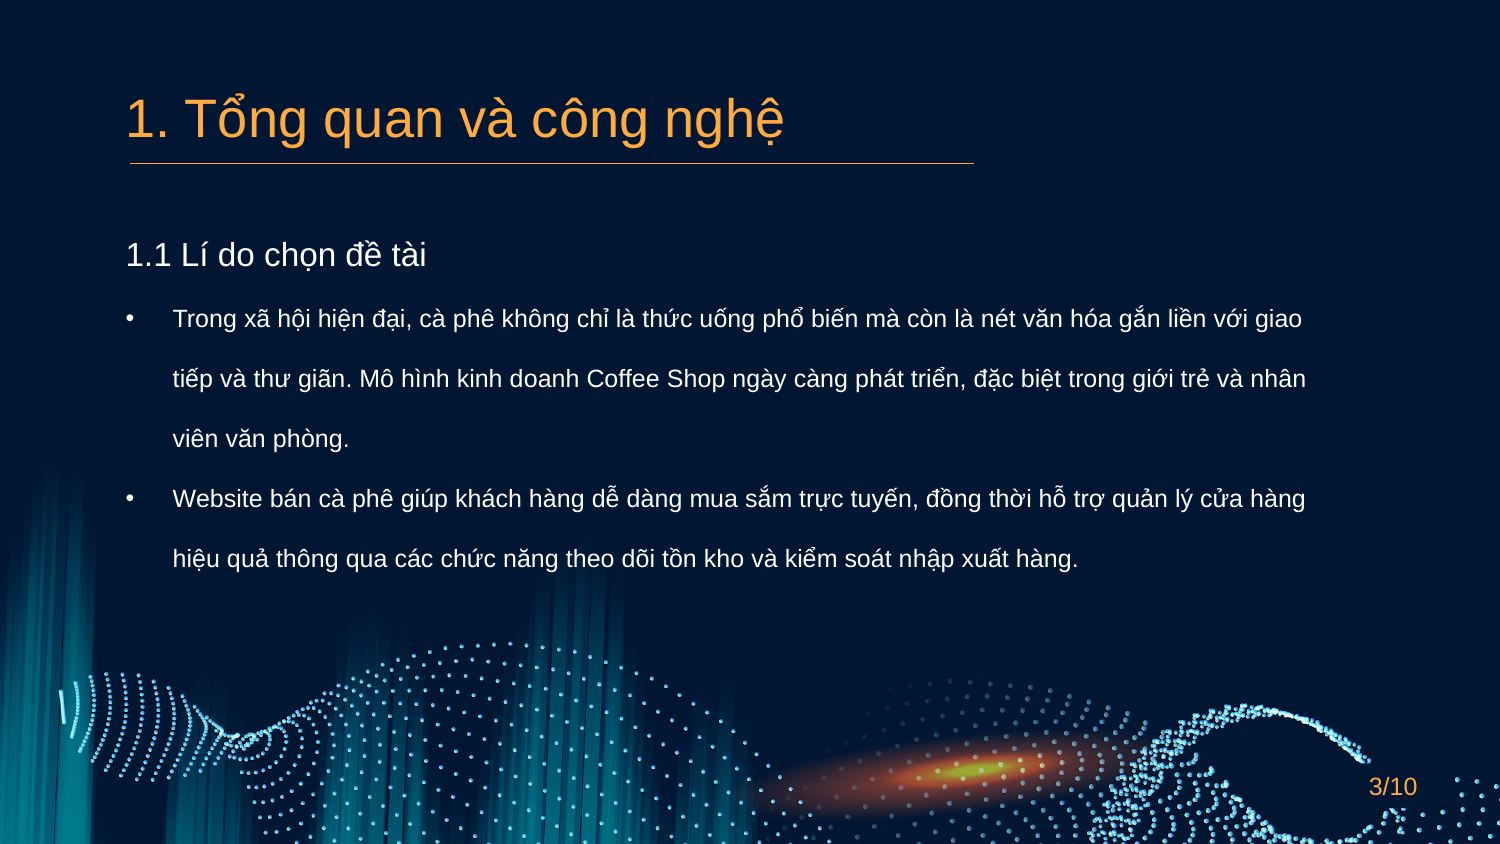

1. Tổng quan và công nghệ
1.1 Lí do chọn đề tài
Trong xã hội hiện đại, cà phê không chỉ là thức uống phổ biến mà còn là nét văn hóa gắn liền với giao tiếp và thư giãn. Mô hình kinh doanh Coffee Shop ngày càng phát triển, đặc biệt trong giới trẻ và nhân viên văn phòng.
Website bán cà phê giúp khách hàng dễ dàng mua sắm trực tuyến, đồng thời hỗ trợ quản lý cửa hàng hiệu quả thông qua các chức năng theo dõi tồn kho và kiểm soát nhập xuất hàng.
3/10